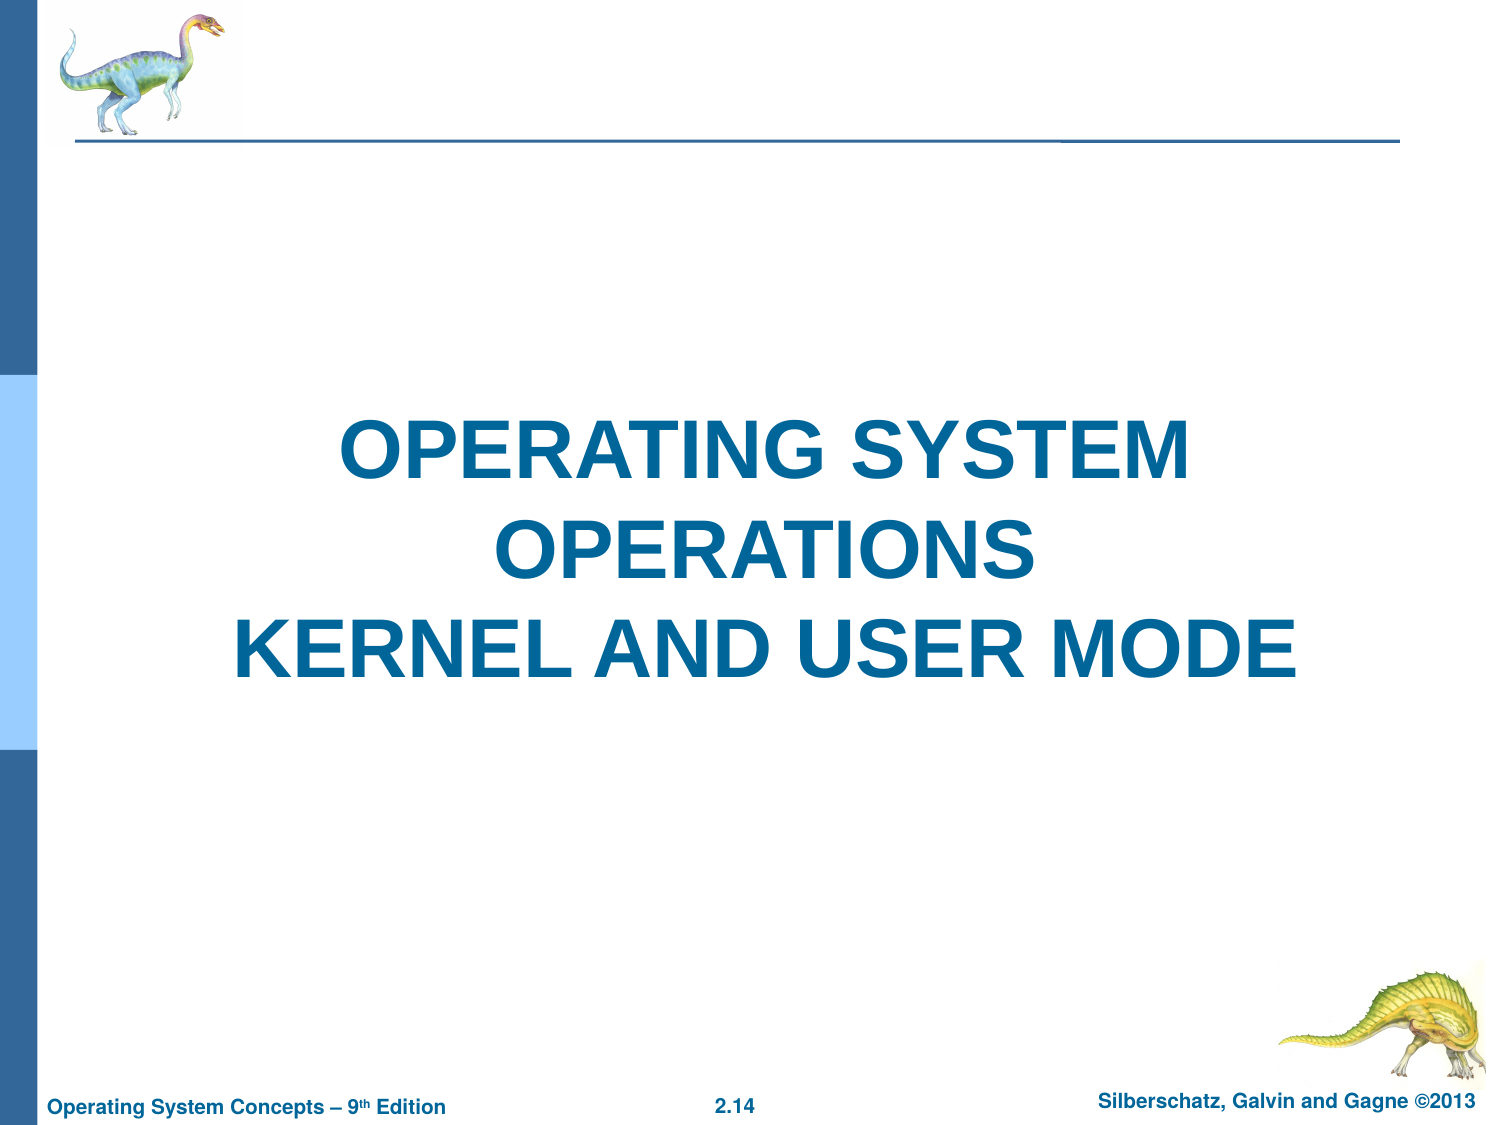

# Operating System Operations Kernel and User mode